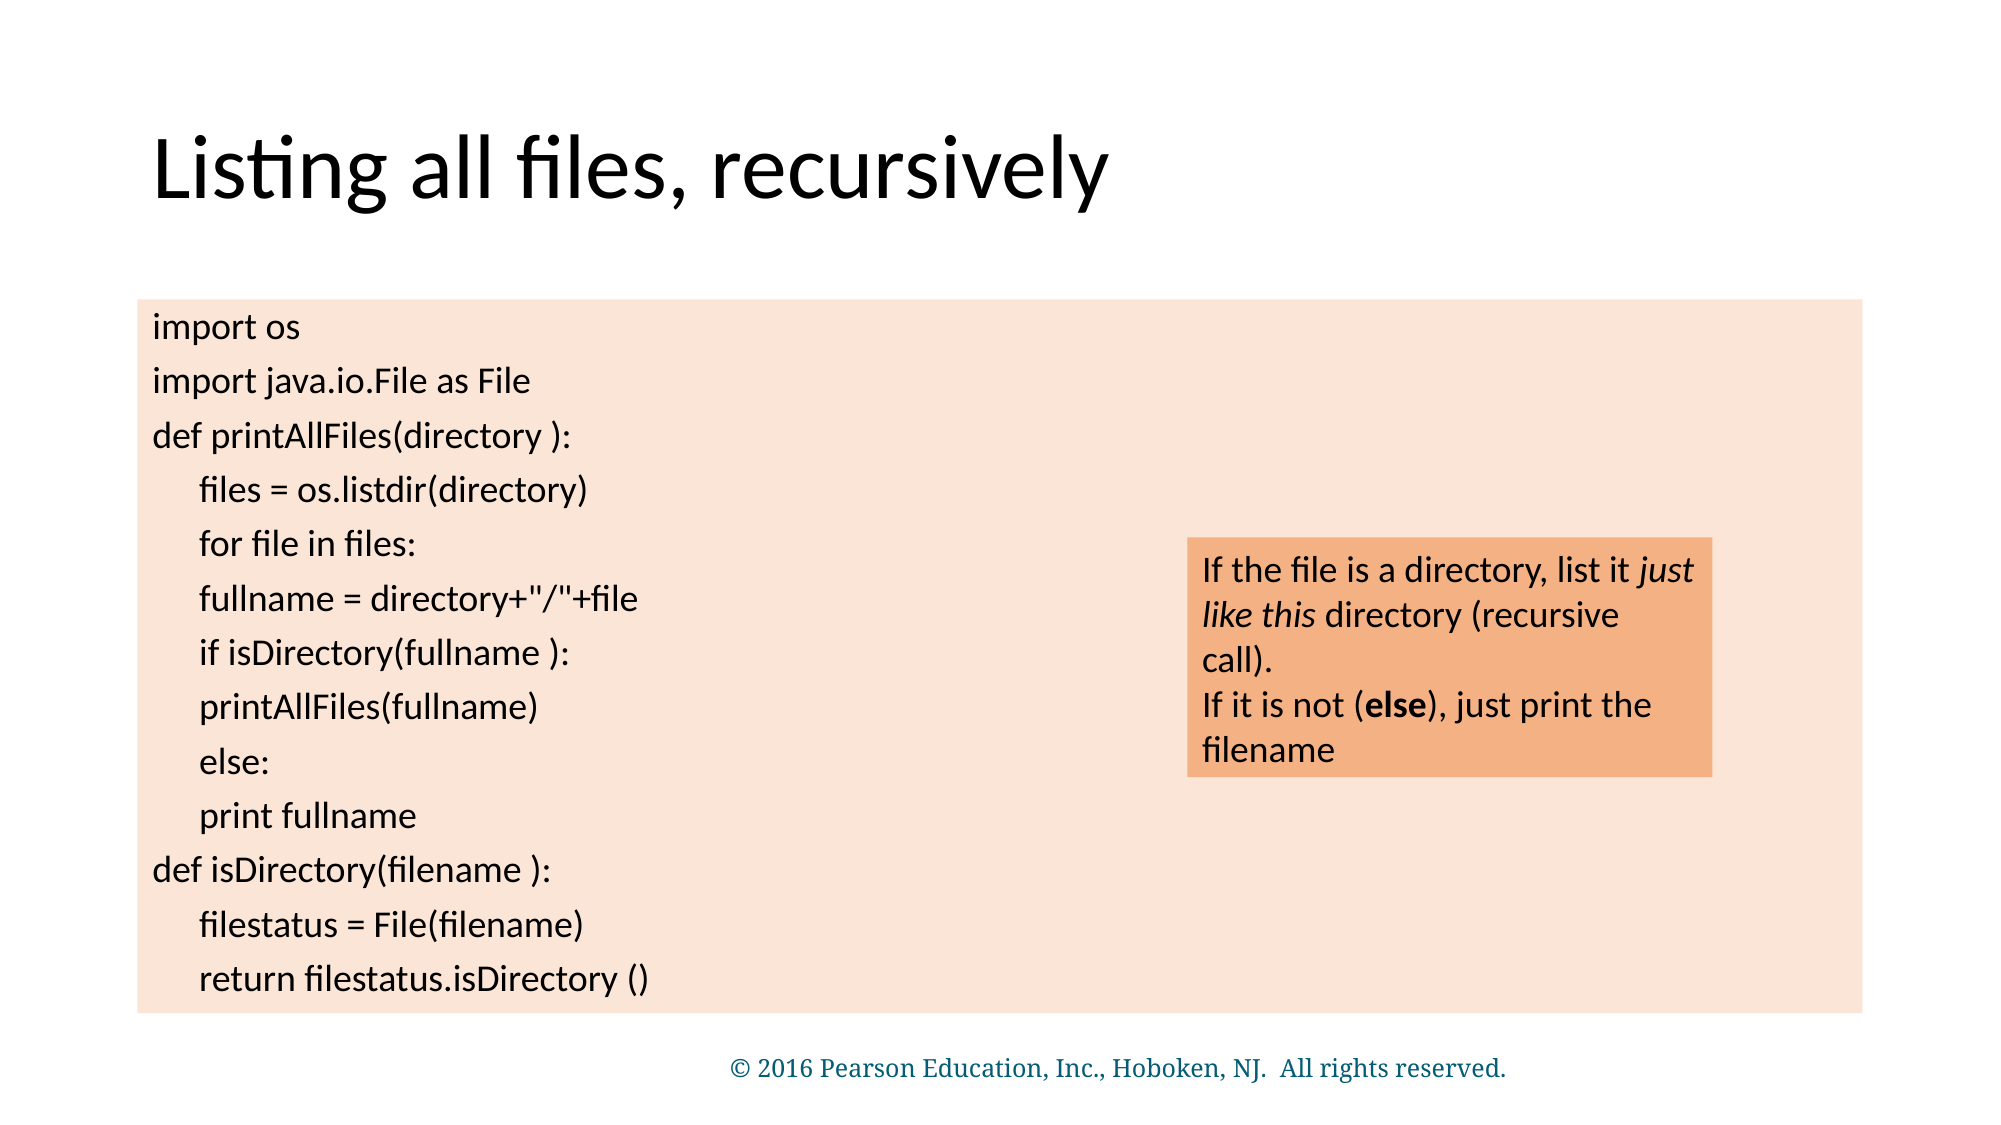

# Listing all files, recursively
import os
import java.io.File as File
def printAllFiles(directory ):
	files = os.listdir(directory)
	for file in files:
		fullname = directory+"/"+file
		if isDirectory(fullname ):
			printAllFiles(fullname)
		else:
			print fullname
def isDirectory(filename ):
	filestatus = File(filename)
	return filestatus.isDirectory ()
If the file is a directory, list it just like this directory (recursive call).
If it is not (else), just print the filename
© 2016 Pearson Education, Inc., Hoboken, NJ.  All rights reserved.